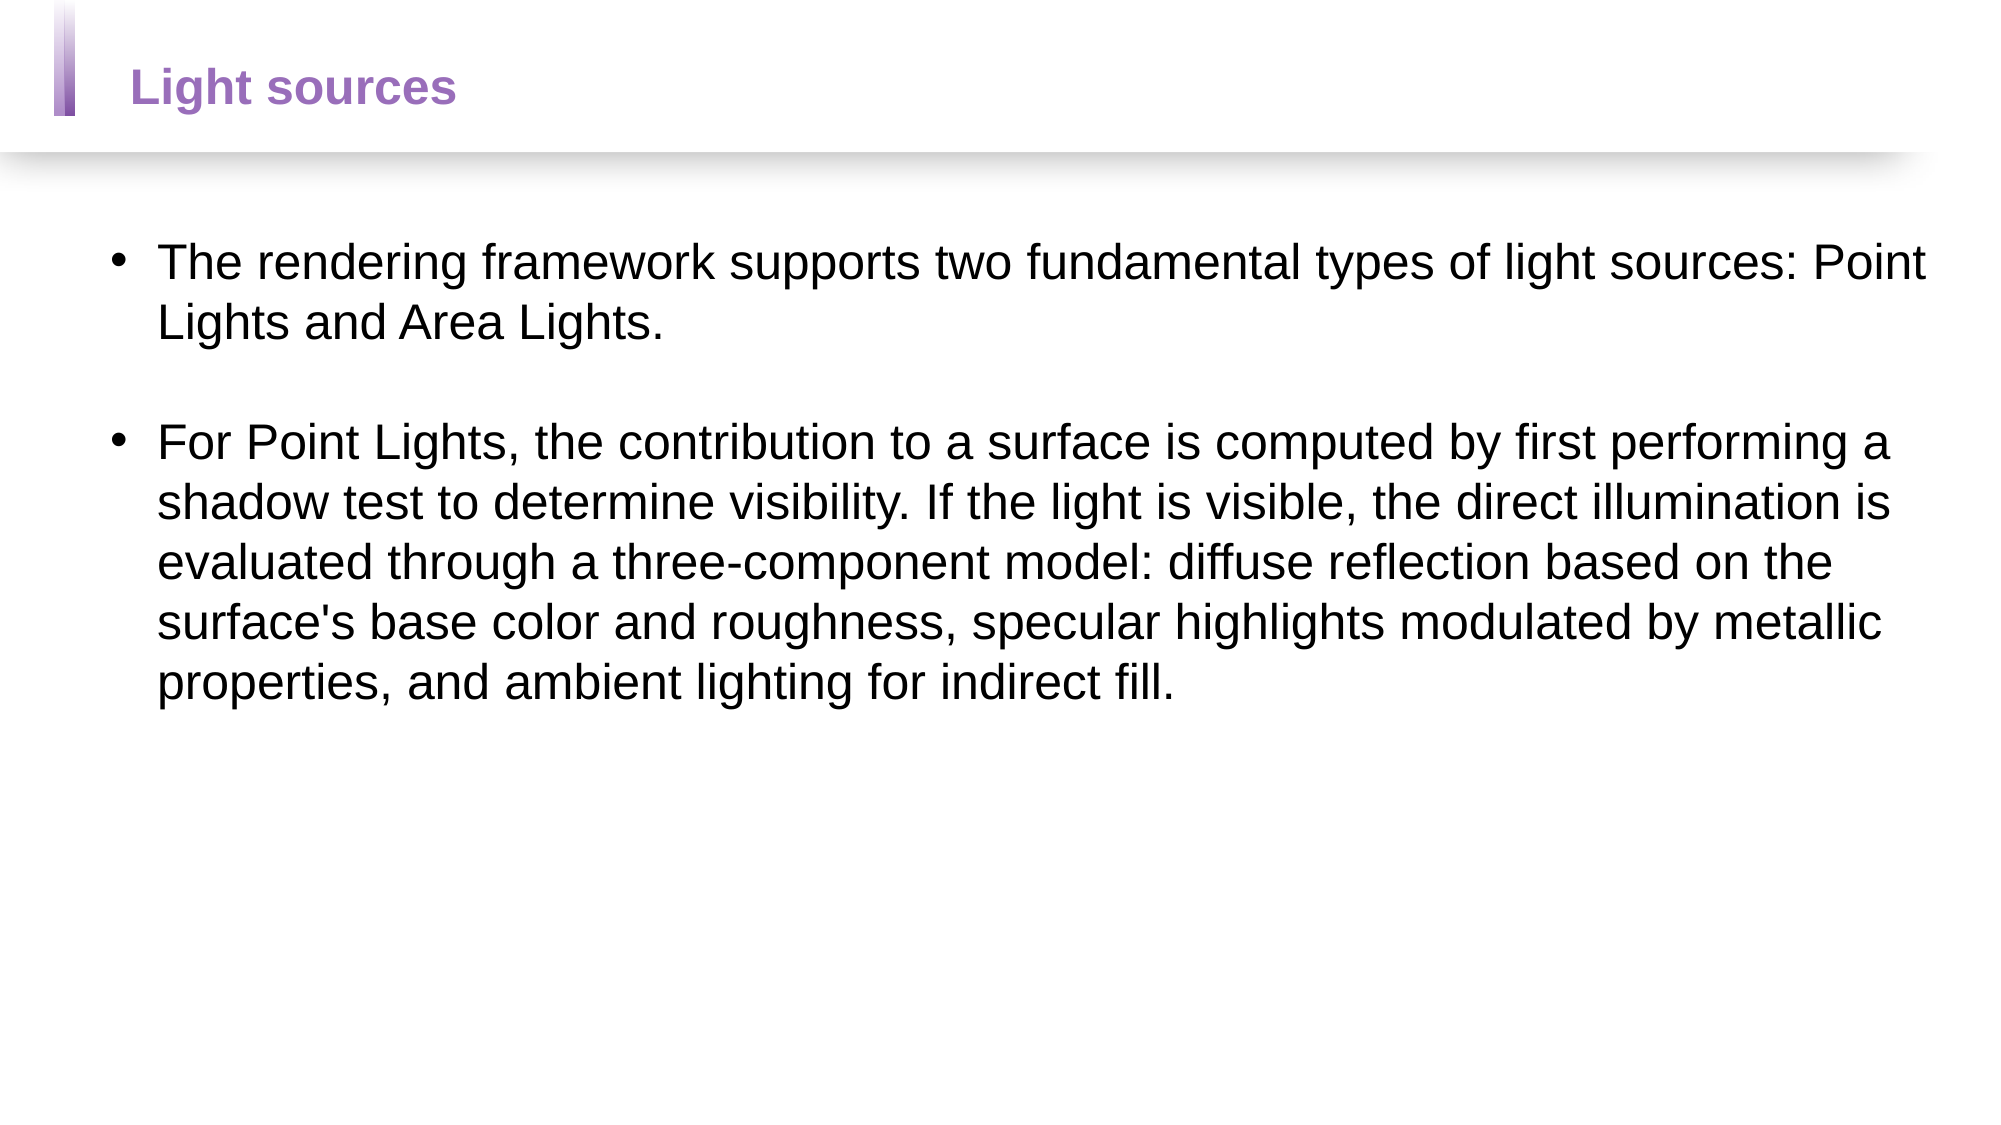

Light sources
The rendering framework supports two fundamental types of light sources: Point Lights and Area Lights.

For Point Lights, the contribution to a surface is computed by first performing a shadow test to determine visibility. If the light is visible, the direct illumination is evaluated through a three-component model: diffuse reflection based on the surface's base color and roughness, specular highlights modulated by metallic properties, and ambient lighting for indirect fill.